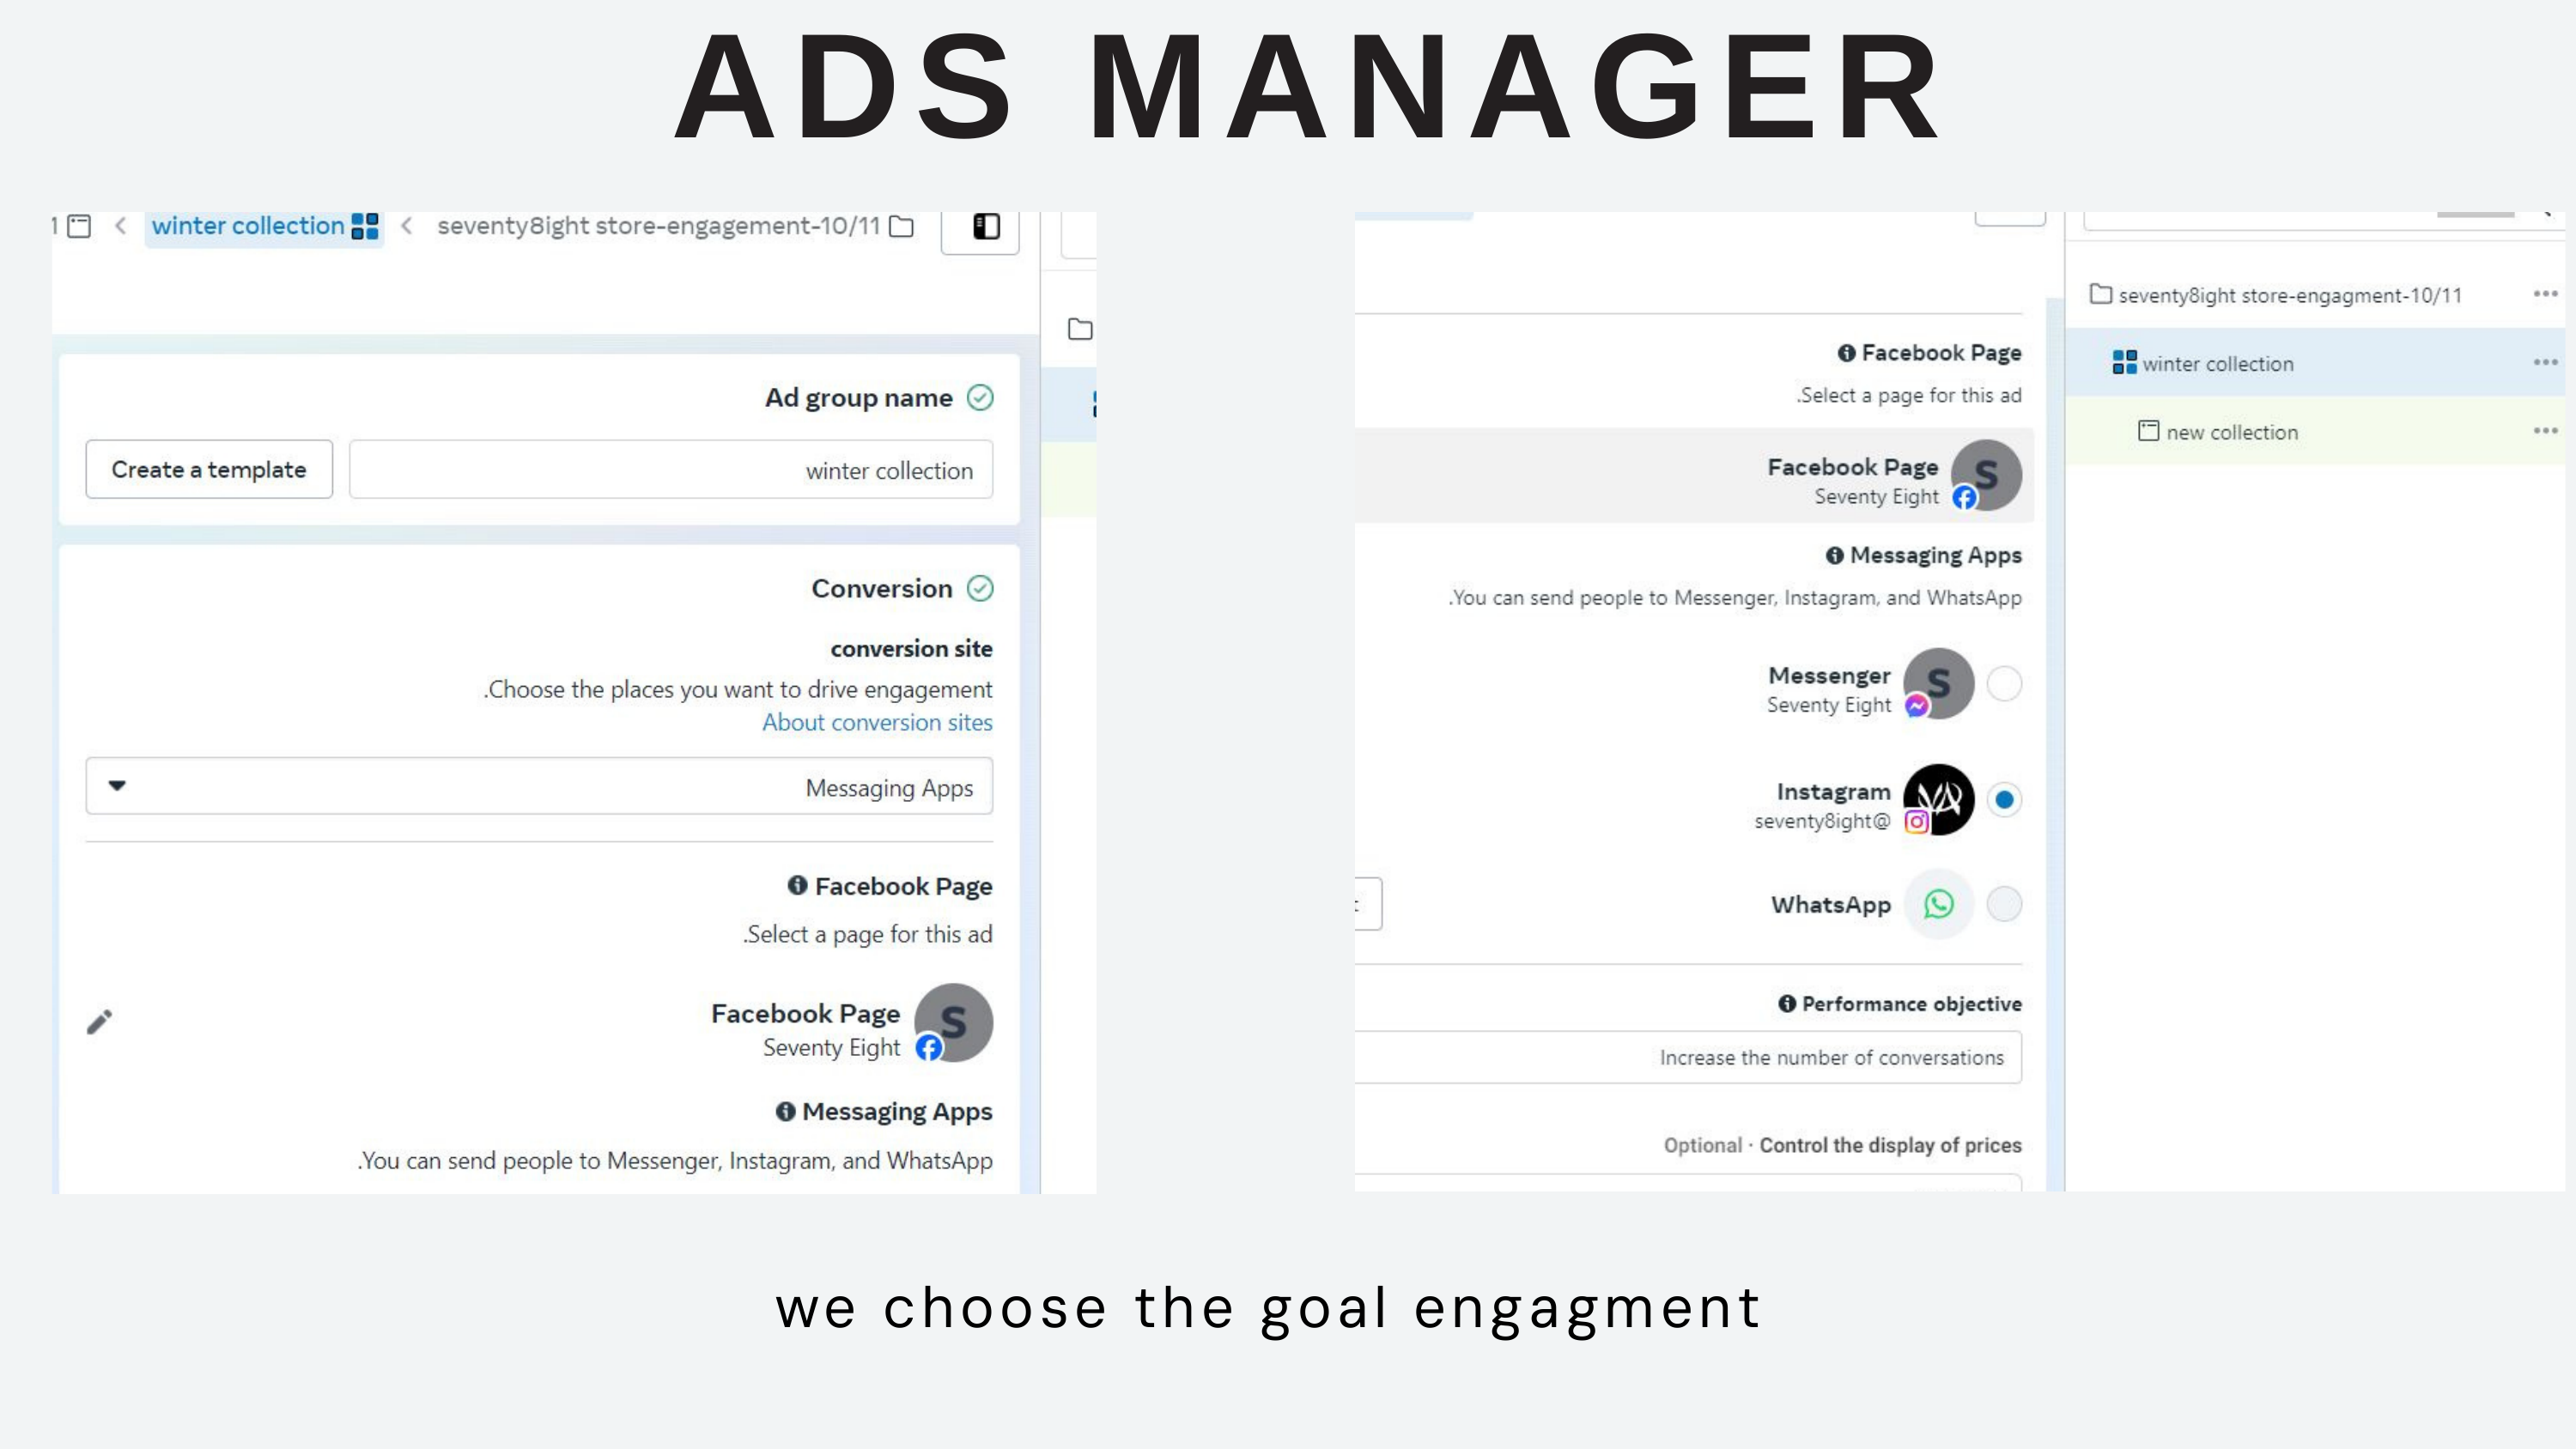

ADS MANAGER

we choose the goal engagment